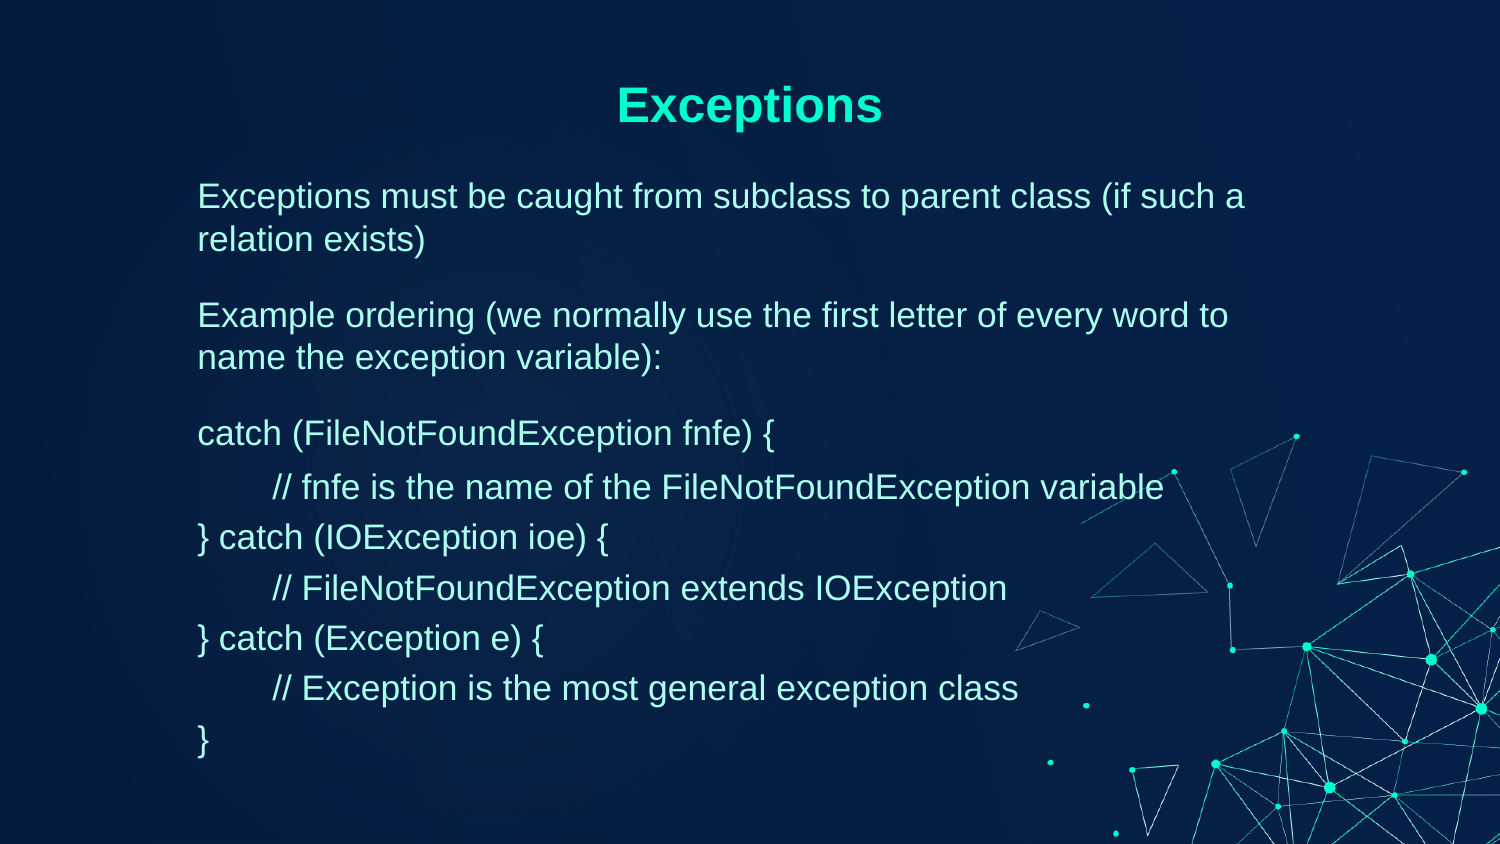

# Exceptions
Exceptions must be caught from subclass to parent class (if such a relation exists)
Example ordering (we normally use the first letter of every word to name the exception variable):
catch (FileNotFoundException fnfe) {
// fnfe is the name of the FileNotFoundException variable
} catch (IOException ioe) {
// FileNotFoundException extends IOException
} catch (Exception e) {
// Exception is the most general exception class
}